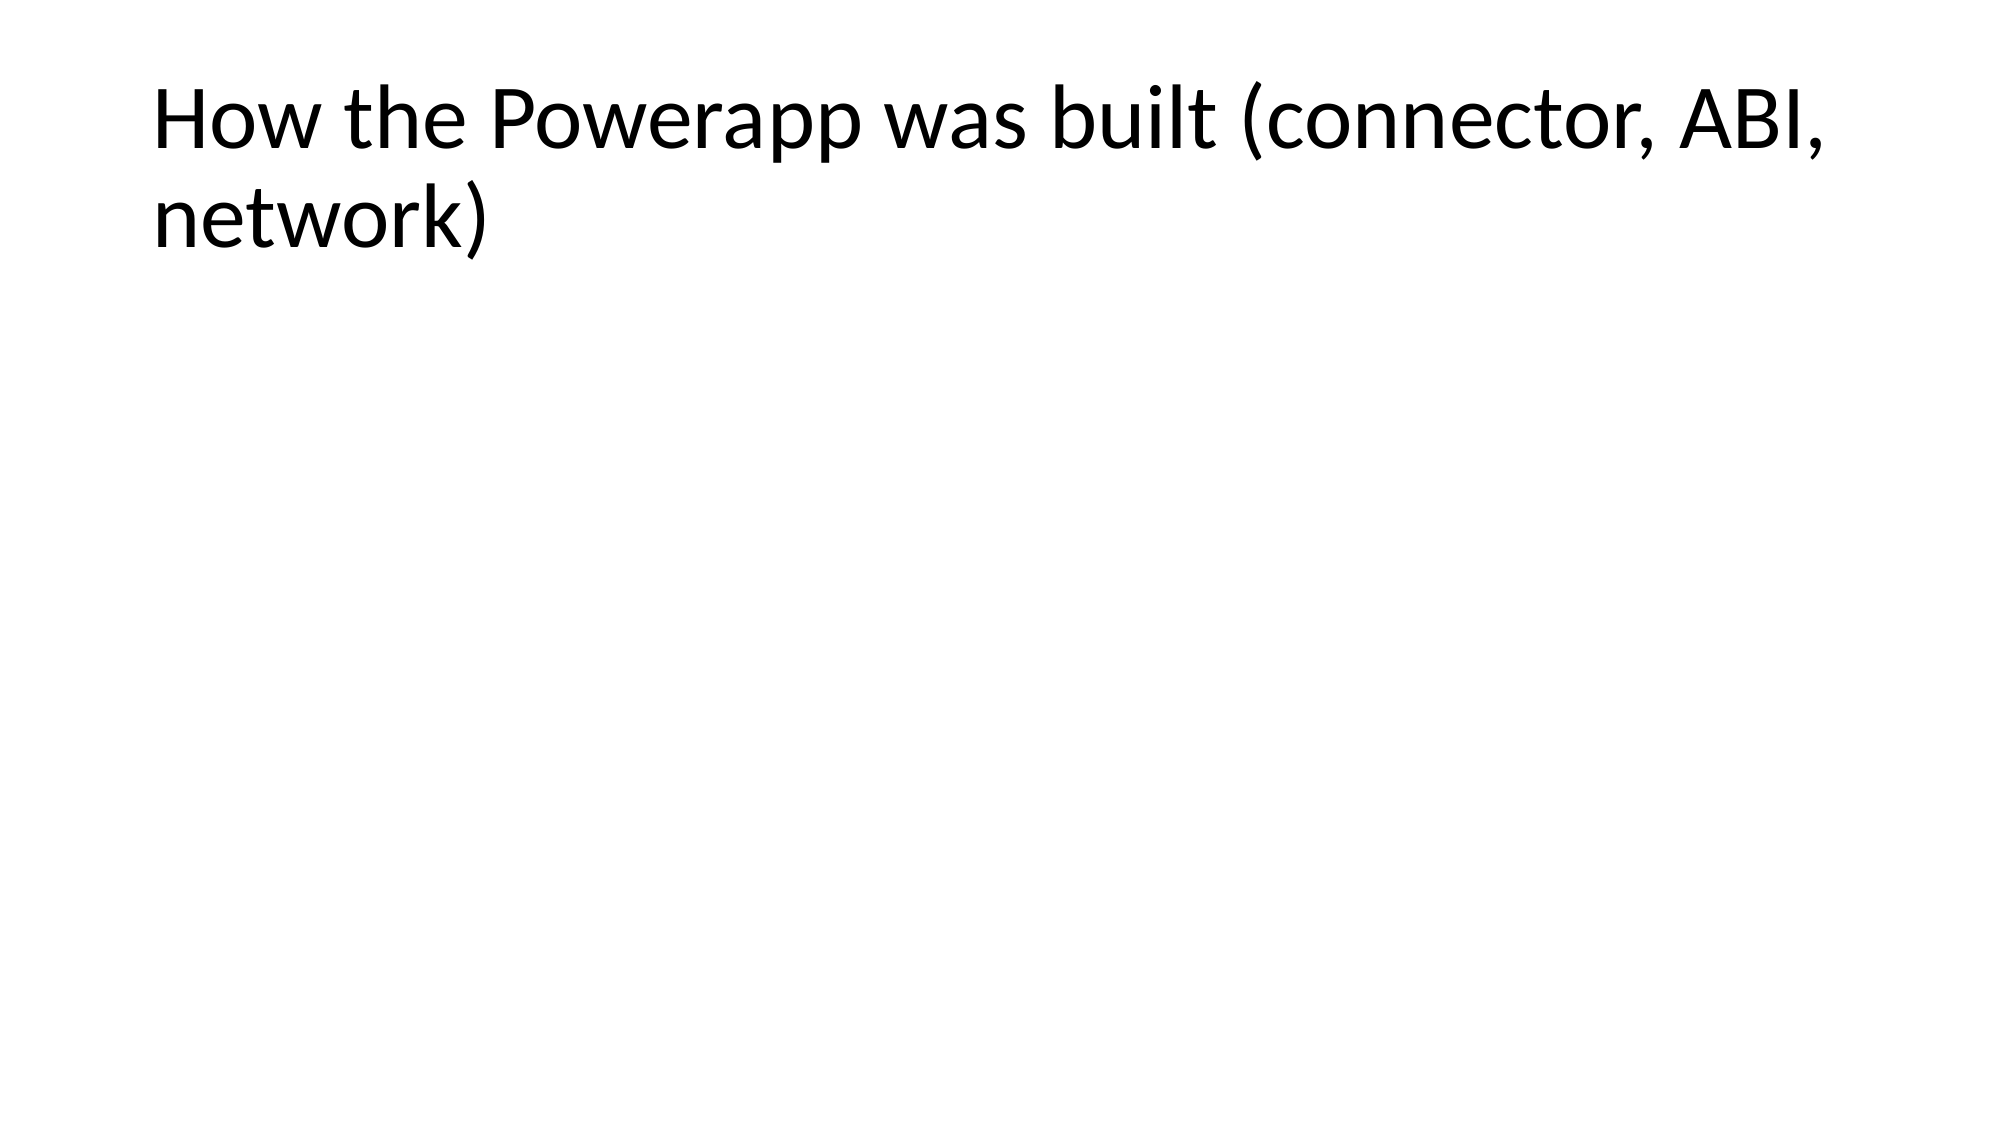

# How the Powerapp was built (connector, ABI, network)